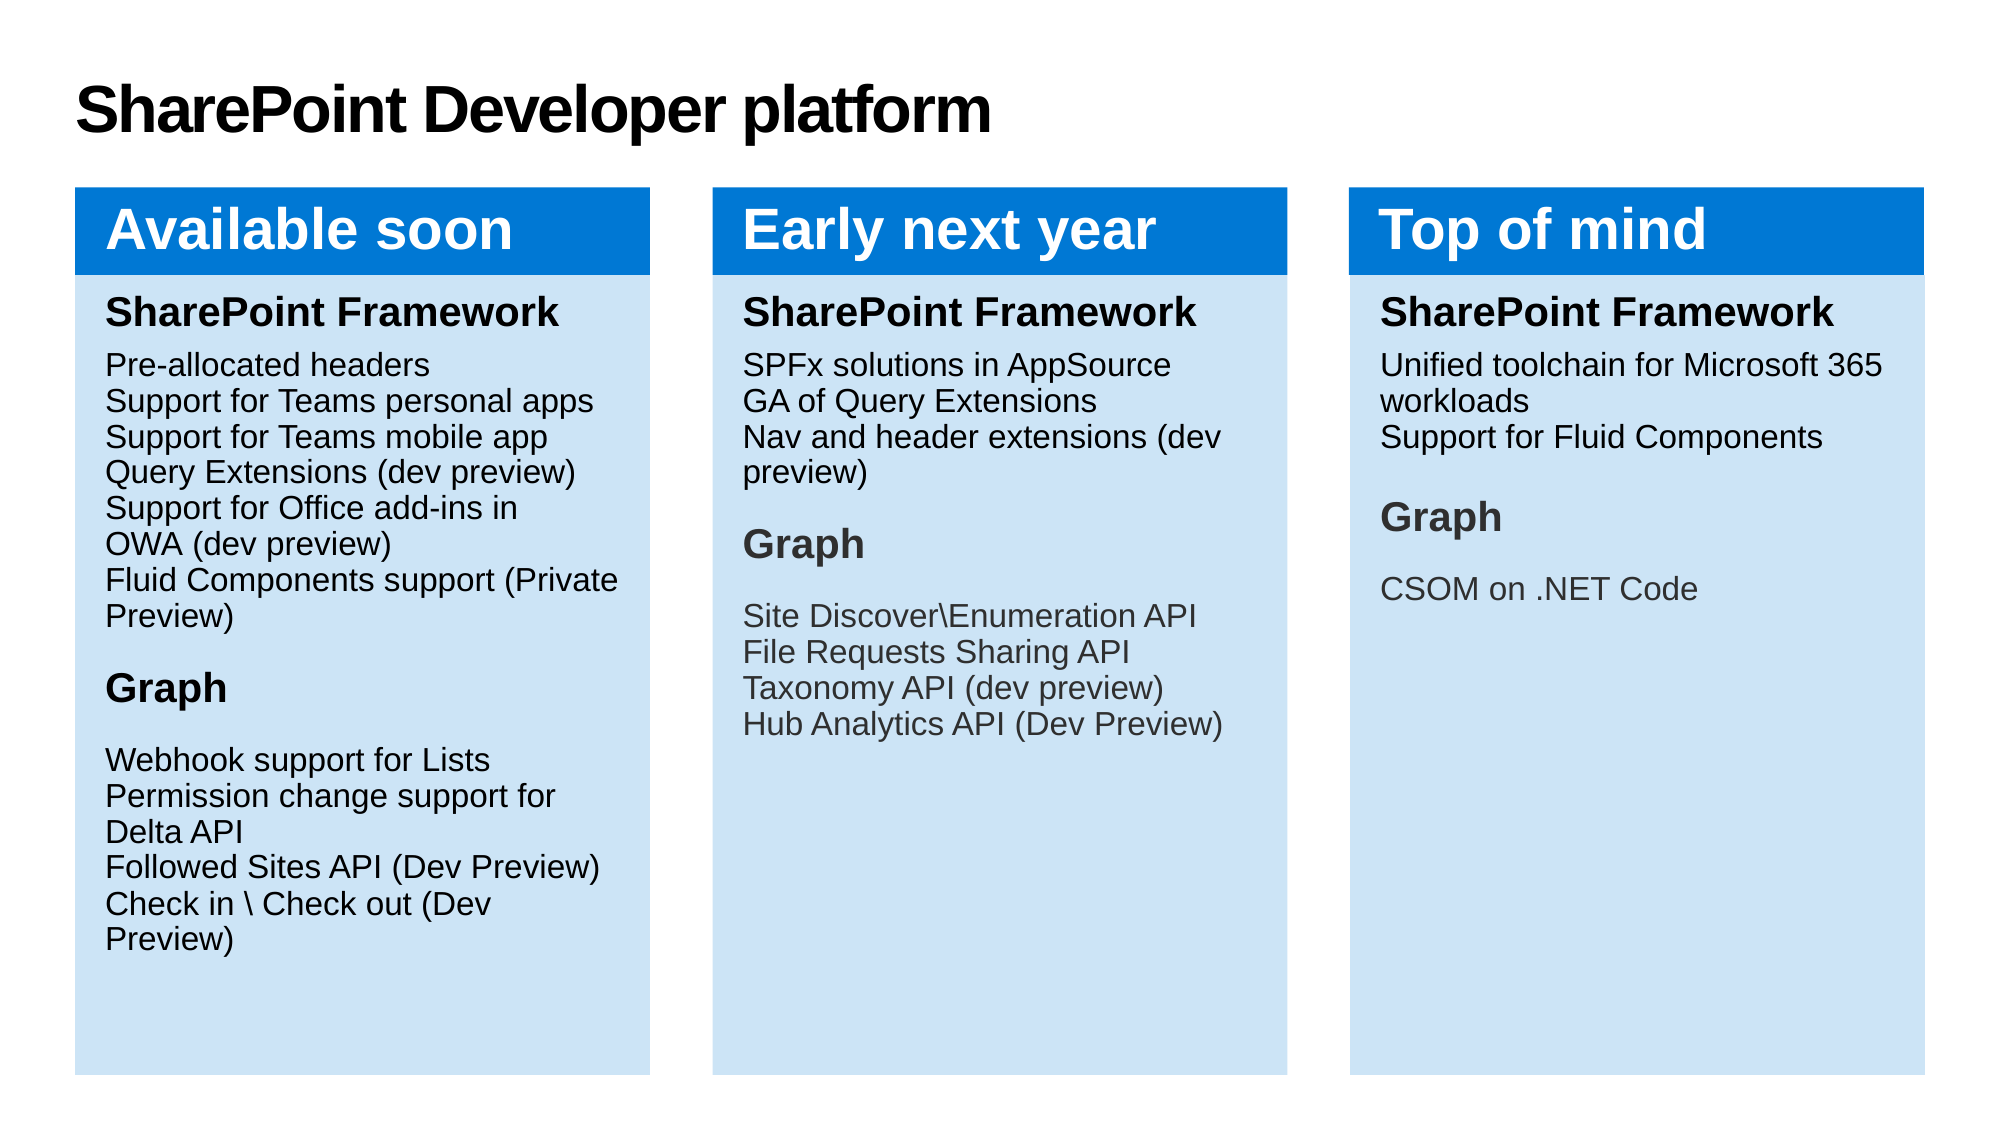

# SharePoint Developer platform
Available soon
Early next year
Top of mind
SharePoint Framework
Pre-allocated headers
Support for Teams personal apps
Support for Teams mobile app
Query Extensions (dev preview)
Support for Office add-ins in OWA (dev preview)
Fluid Components support (Private Preview)

Graph

Webhook support for Lists
Permission change support for Delta API
Followed Sites API (Dev Preview)
Check in \ Check out (Dev Preview)
SharePoint Framework
SPFx solutions in AppSource
GA of Query Extensions
Nav and header extensions (dev preview)

Graph

Site Discover\Enumeration API
File Requests Sharing API
Taxonomy API (dev preview)
Hub Analytics API (Dev Preview)

SharePoint Framework
Unified toolchain for Microsoft 365 workloads
Support for Fluid Components

Graph

CSOM on .NET Code